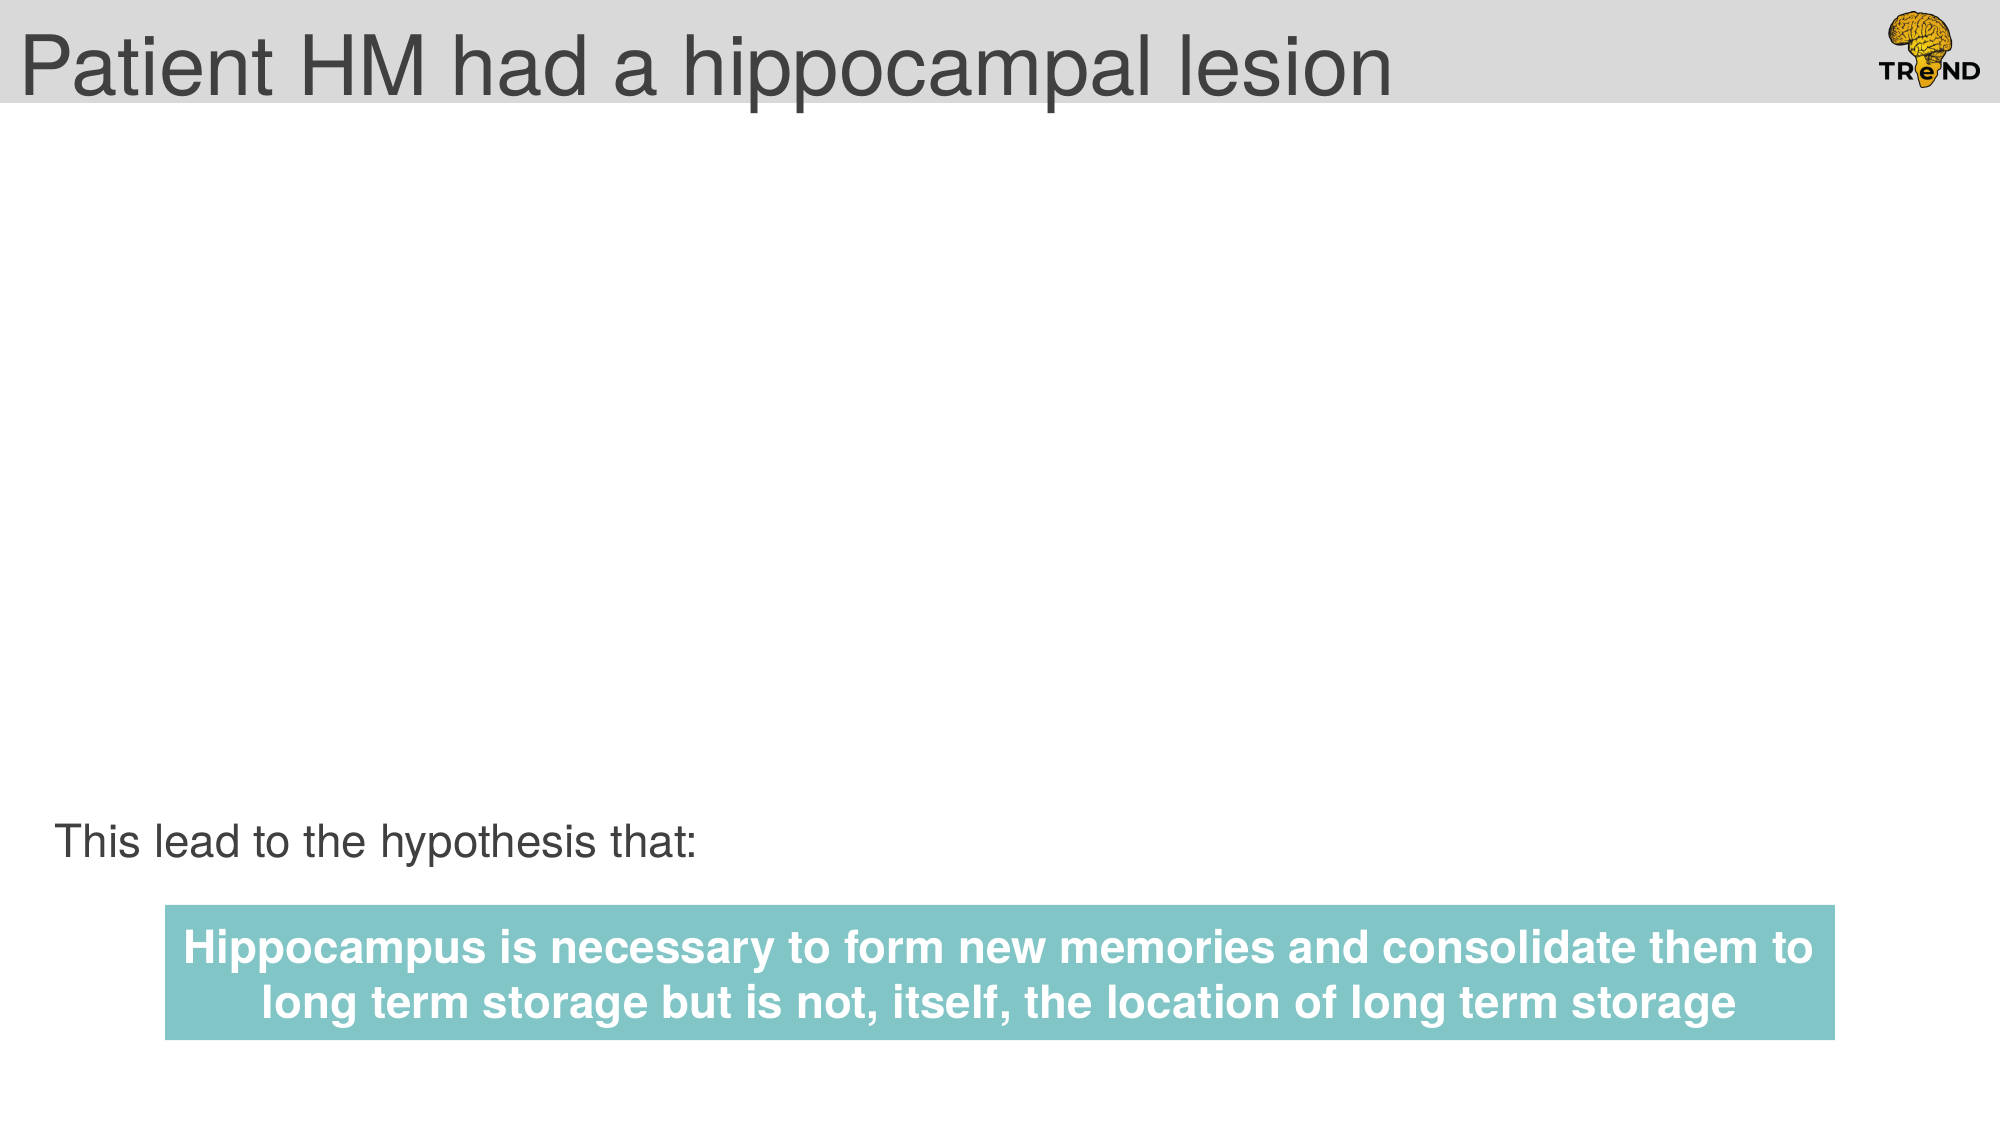

# Patient HM had a hippocampal lesion
This lead to the hypothesis that:
Hippocampus is necessary to form new memories and consolidate them to long term storage but is not, itself, the location of long term storage